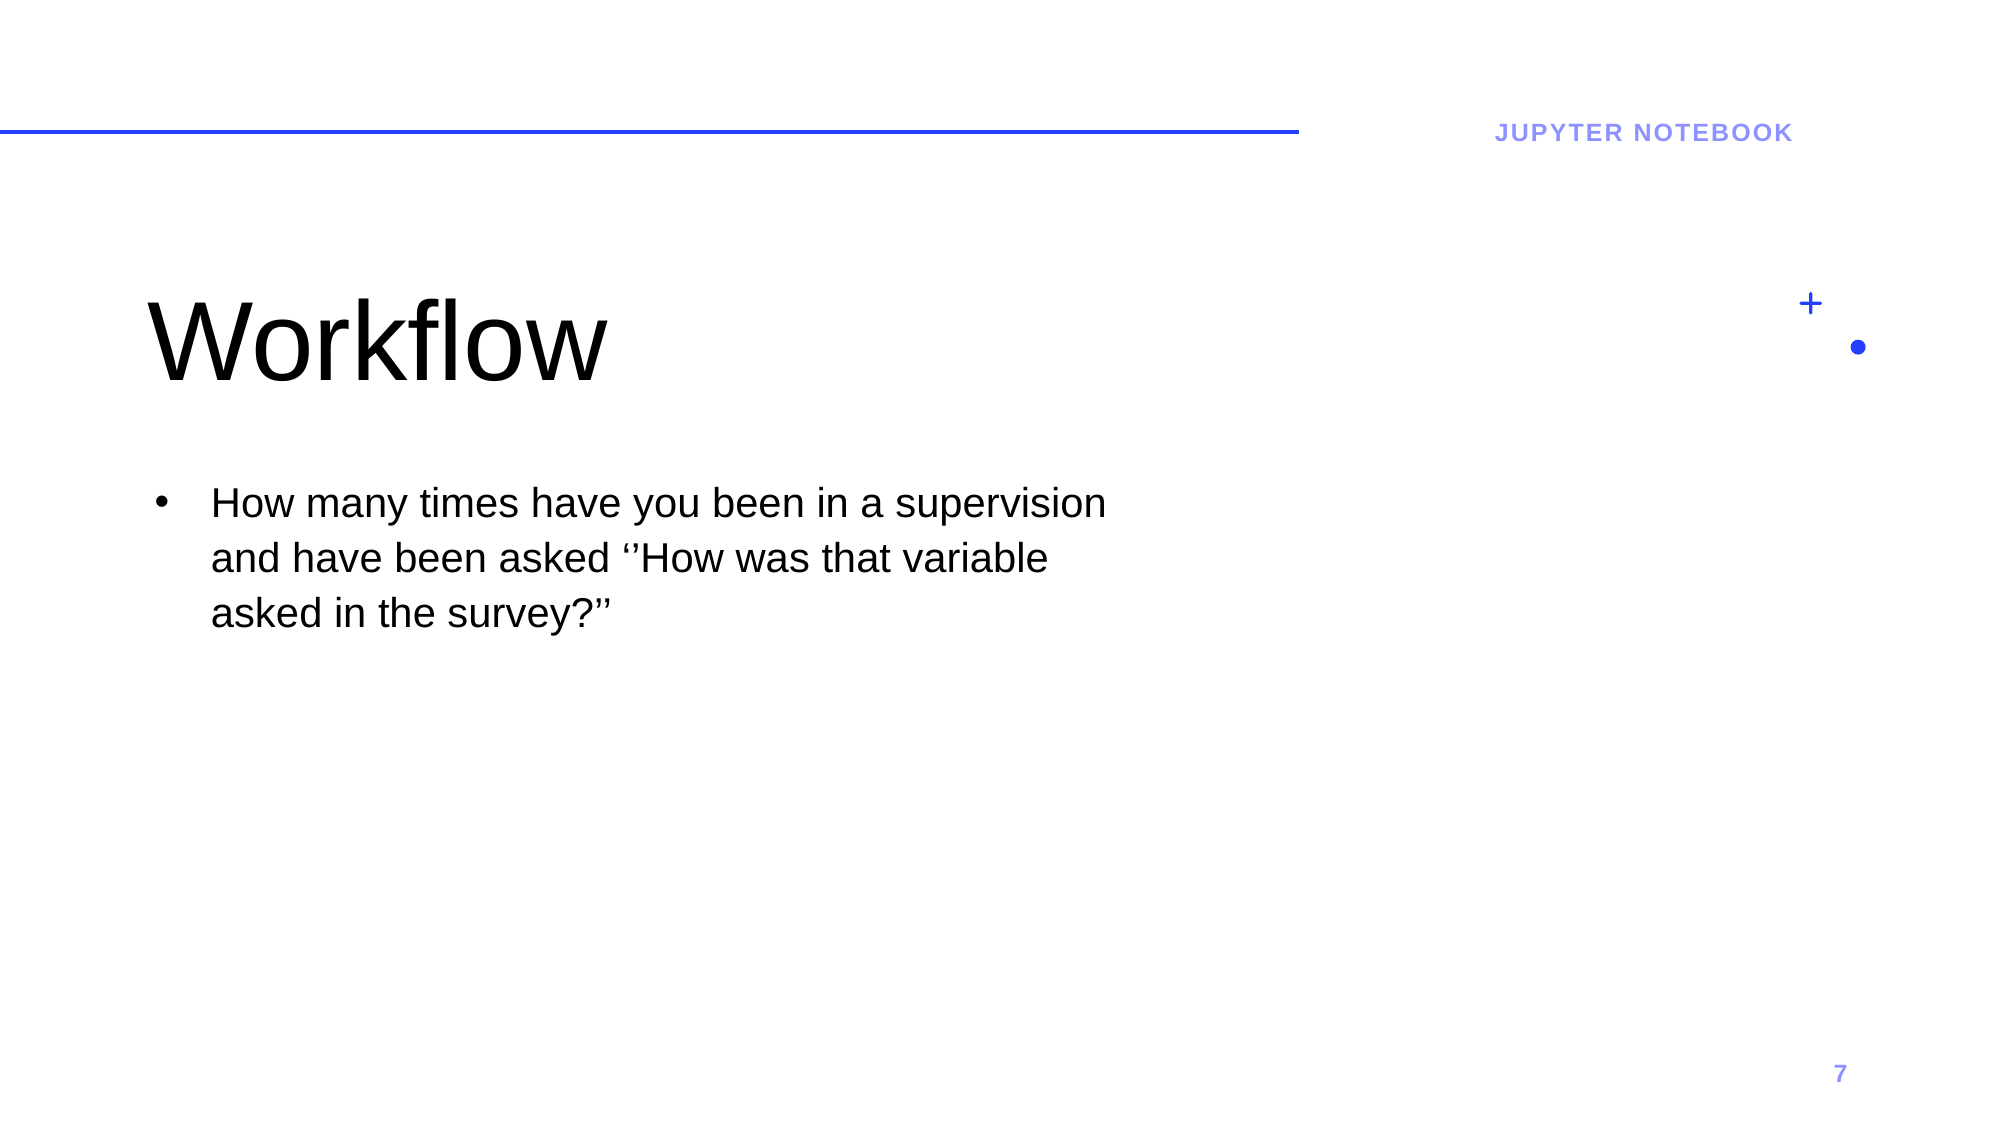

Jupyter Notebook
# Workflow

How many times have you been in a supervision and have been asked ‘’How was that variable asked in the survey?’’
7